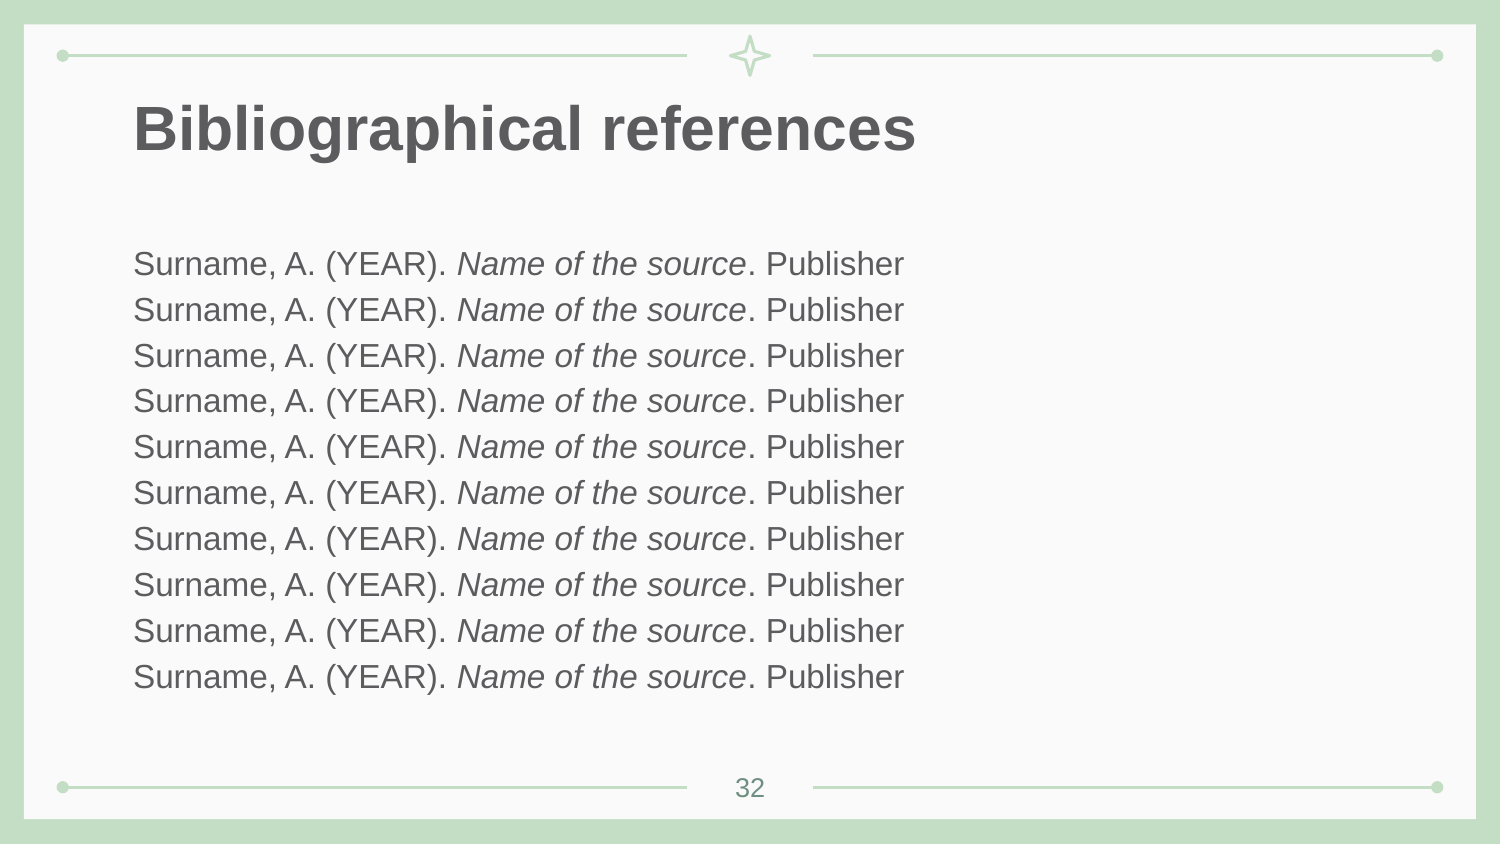

# Bibliographical references
Surname, A. (YEAR). Name of the source. Publisher
Surname, A. (YEAR). Name of the source. Publisher
Surname, A. (YEAR). Name of the source. Publisher
Surname, A. (YEAR). Name of the source. Publisher
Surname, A. (YEAR). Name of the source. Publisher
Surname, A. (YEAR). Name of the source. Publisher
Surname, A. (YEAR). Name of the source. Publisher
Surname, A. (YEAR). Name of the source. Publisher
Surname, A. (YEAR). Name of the source. Publisher
Surname, A. (YEAR). Name of the source. Publisher

32